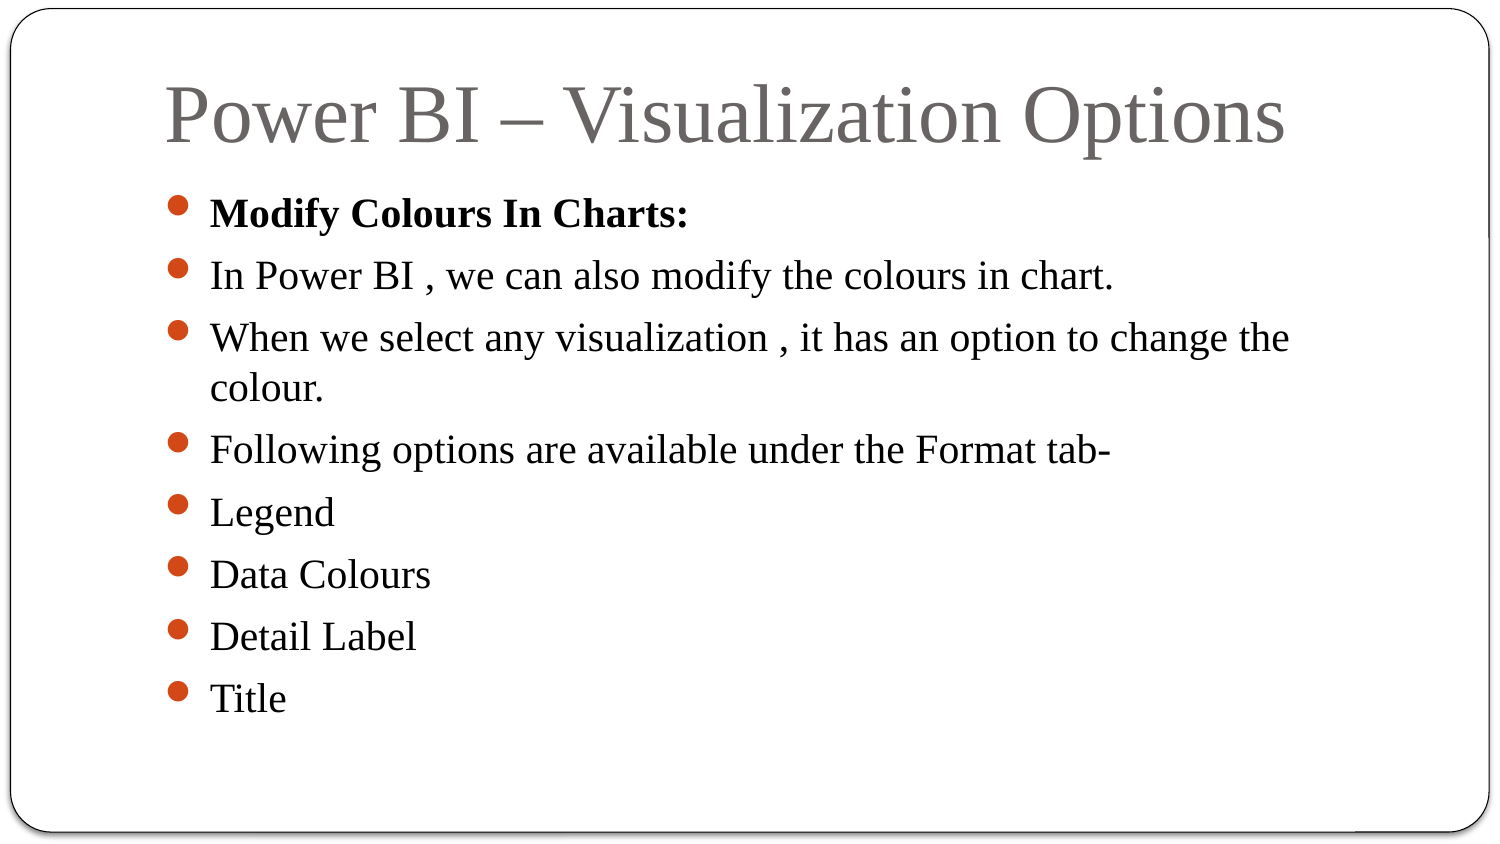

# Power BI – Visualization Options
Modify Colours In Charts:
In Power BI , we can also modify the colours in chart.
When we select any visualization , it has an option to change the colour.
Following options are available under the Format tab-
Legend
Data Colours
Detail Label
Title